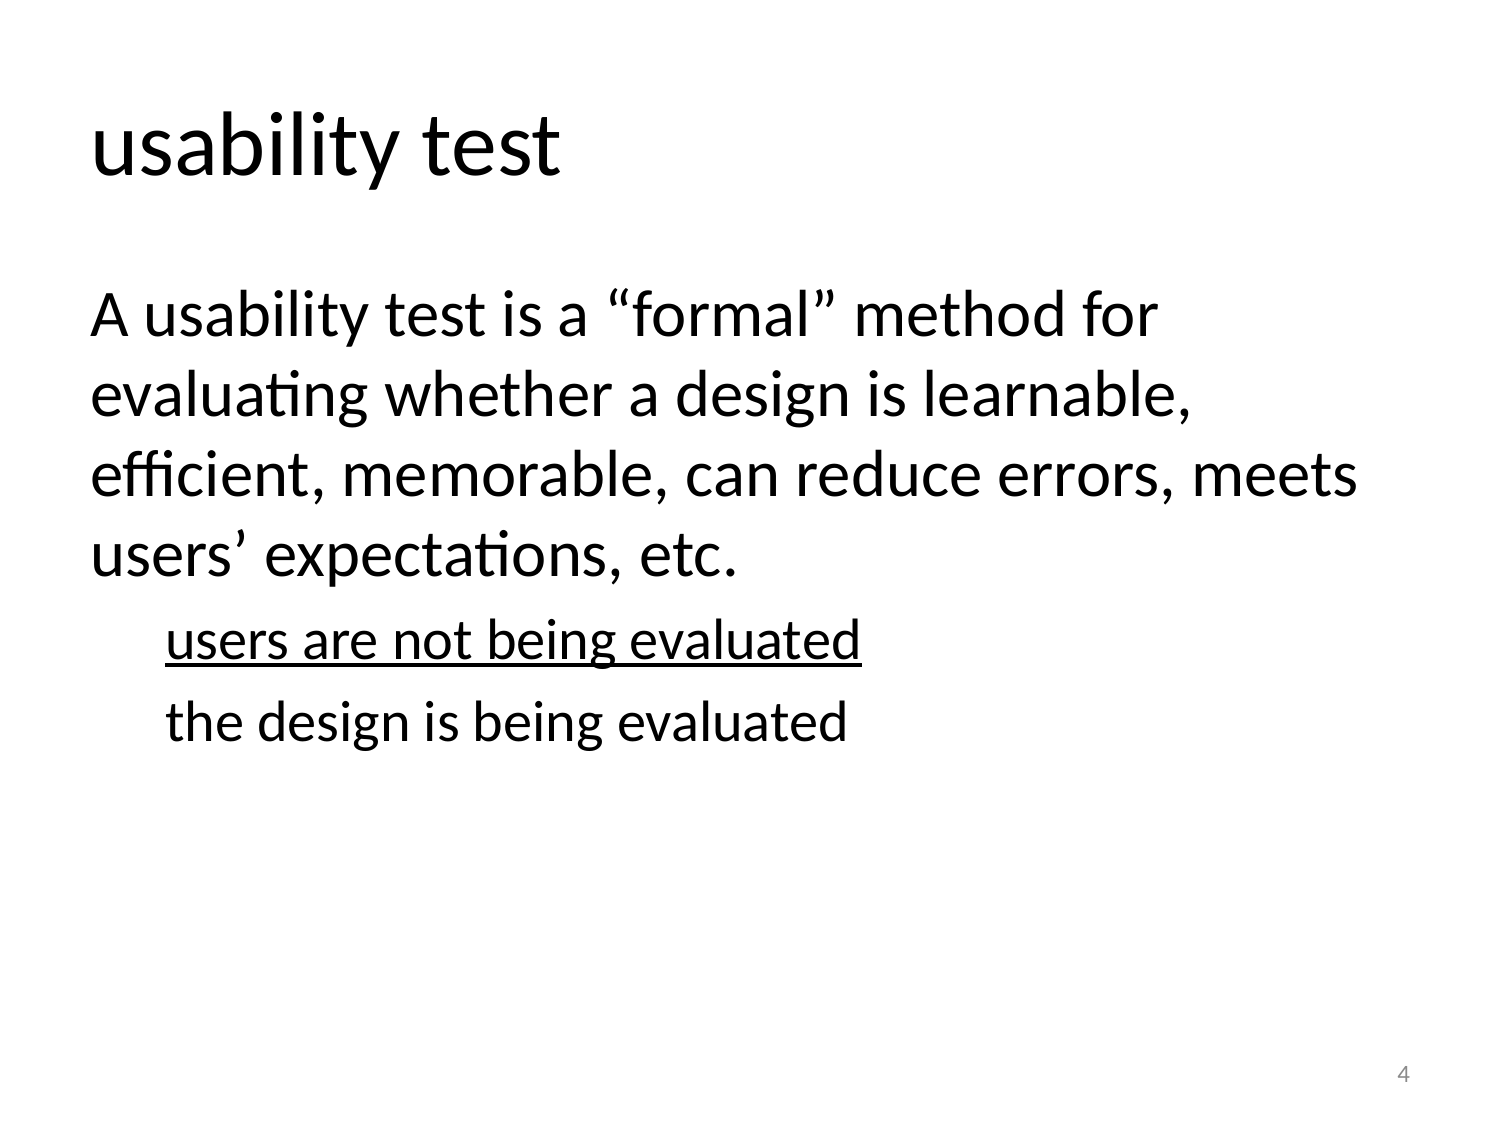

# usability test
A usability test is a “formal” method for evaluating whether a design is learnable, efficient, memorable, can reduce errors, meets users’ expectations, etc.
users are not being evaluated
the design is being evaluated
4